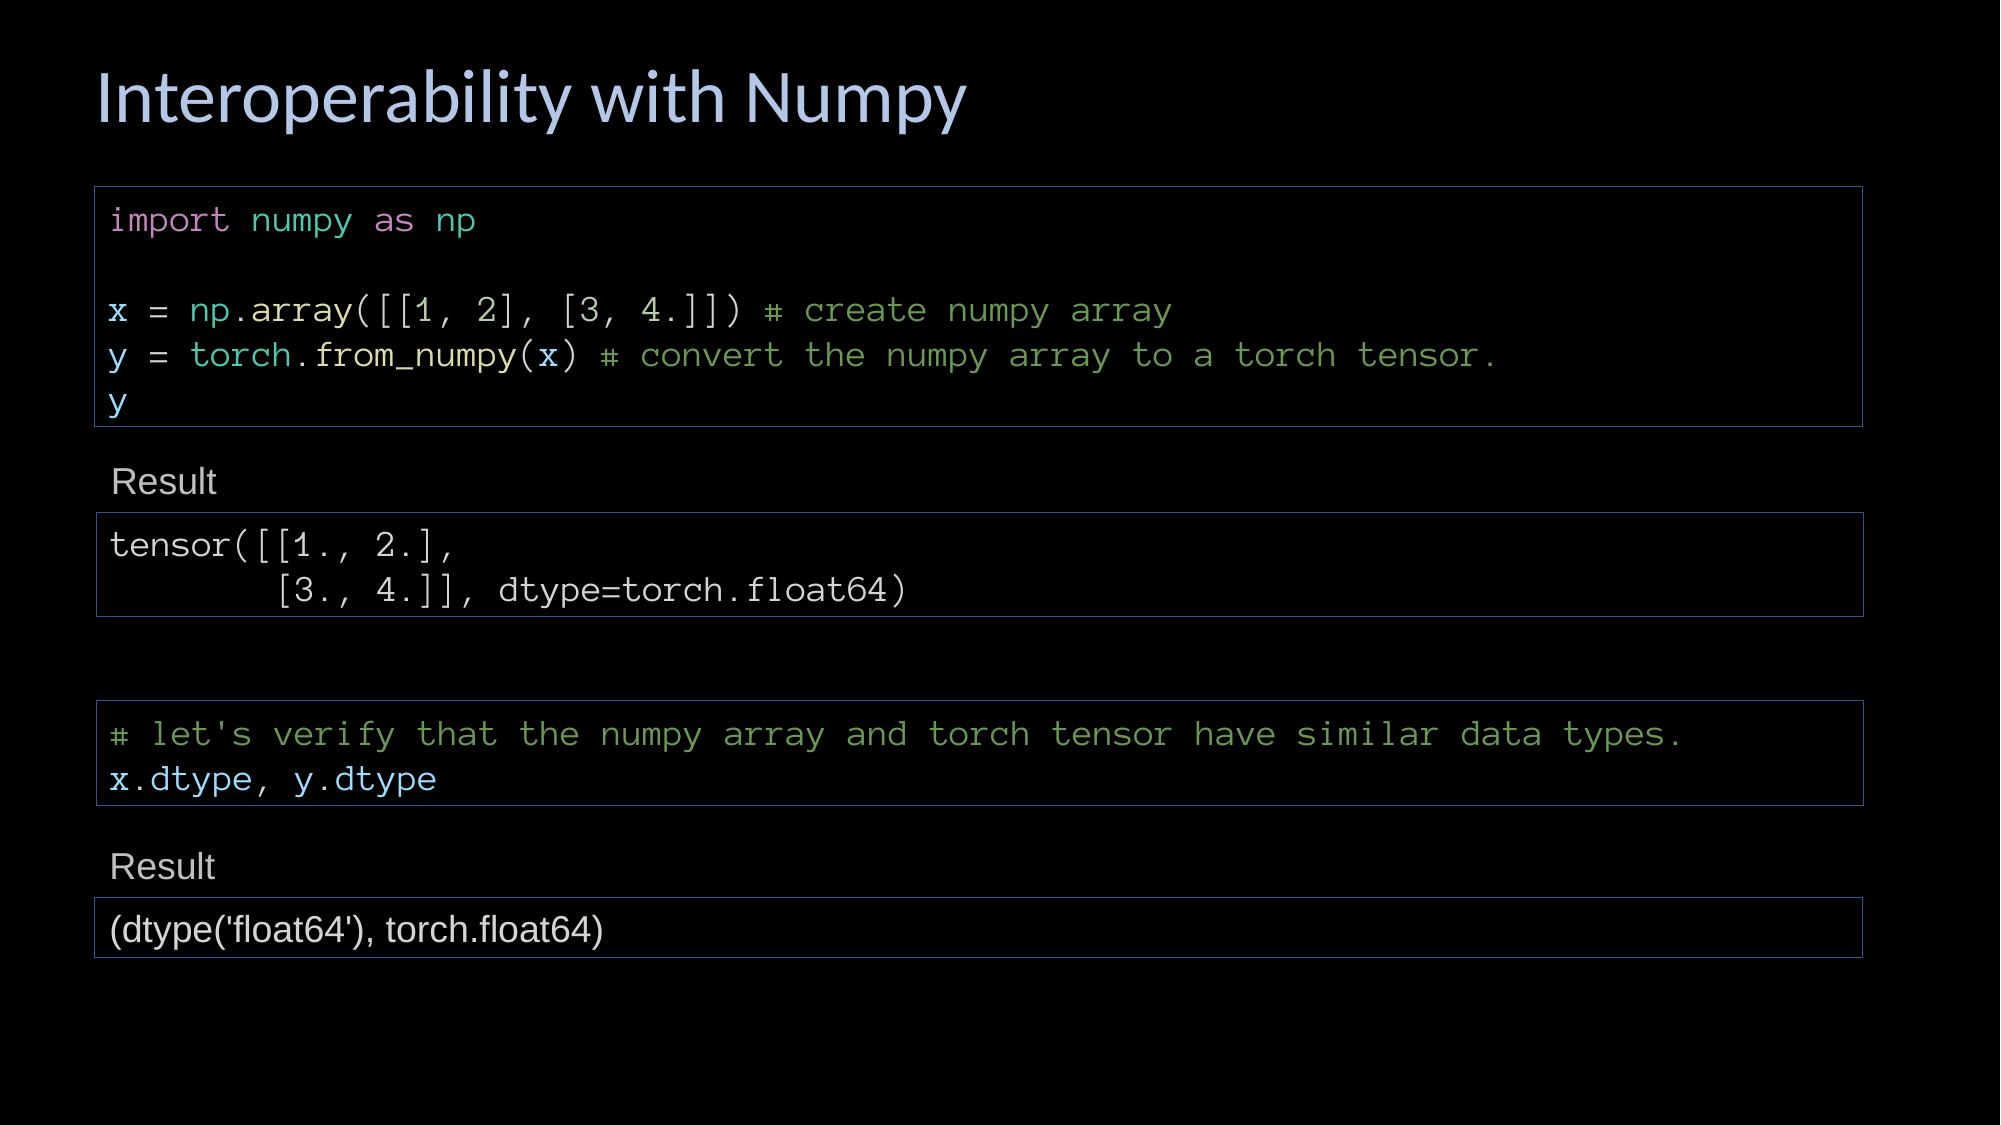

# Interoperability with Numpy
import numpy as np
x = np.array([[1, 2], [3, 4.]]) # create numpy array
y = torch.from_numpy(x) # convert the numpy array to a torch tensor.
y
Result
tensor([[1., 2.],
        [3., 4.]], dtype=torch.float64)
# let's verify that the numpy array and torch tensor have similar data types.
x.dtype, y.dtype
Result
(dtype('float64'), torch.float64)